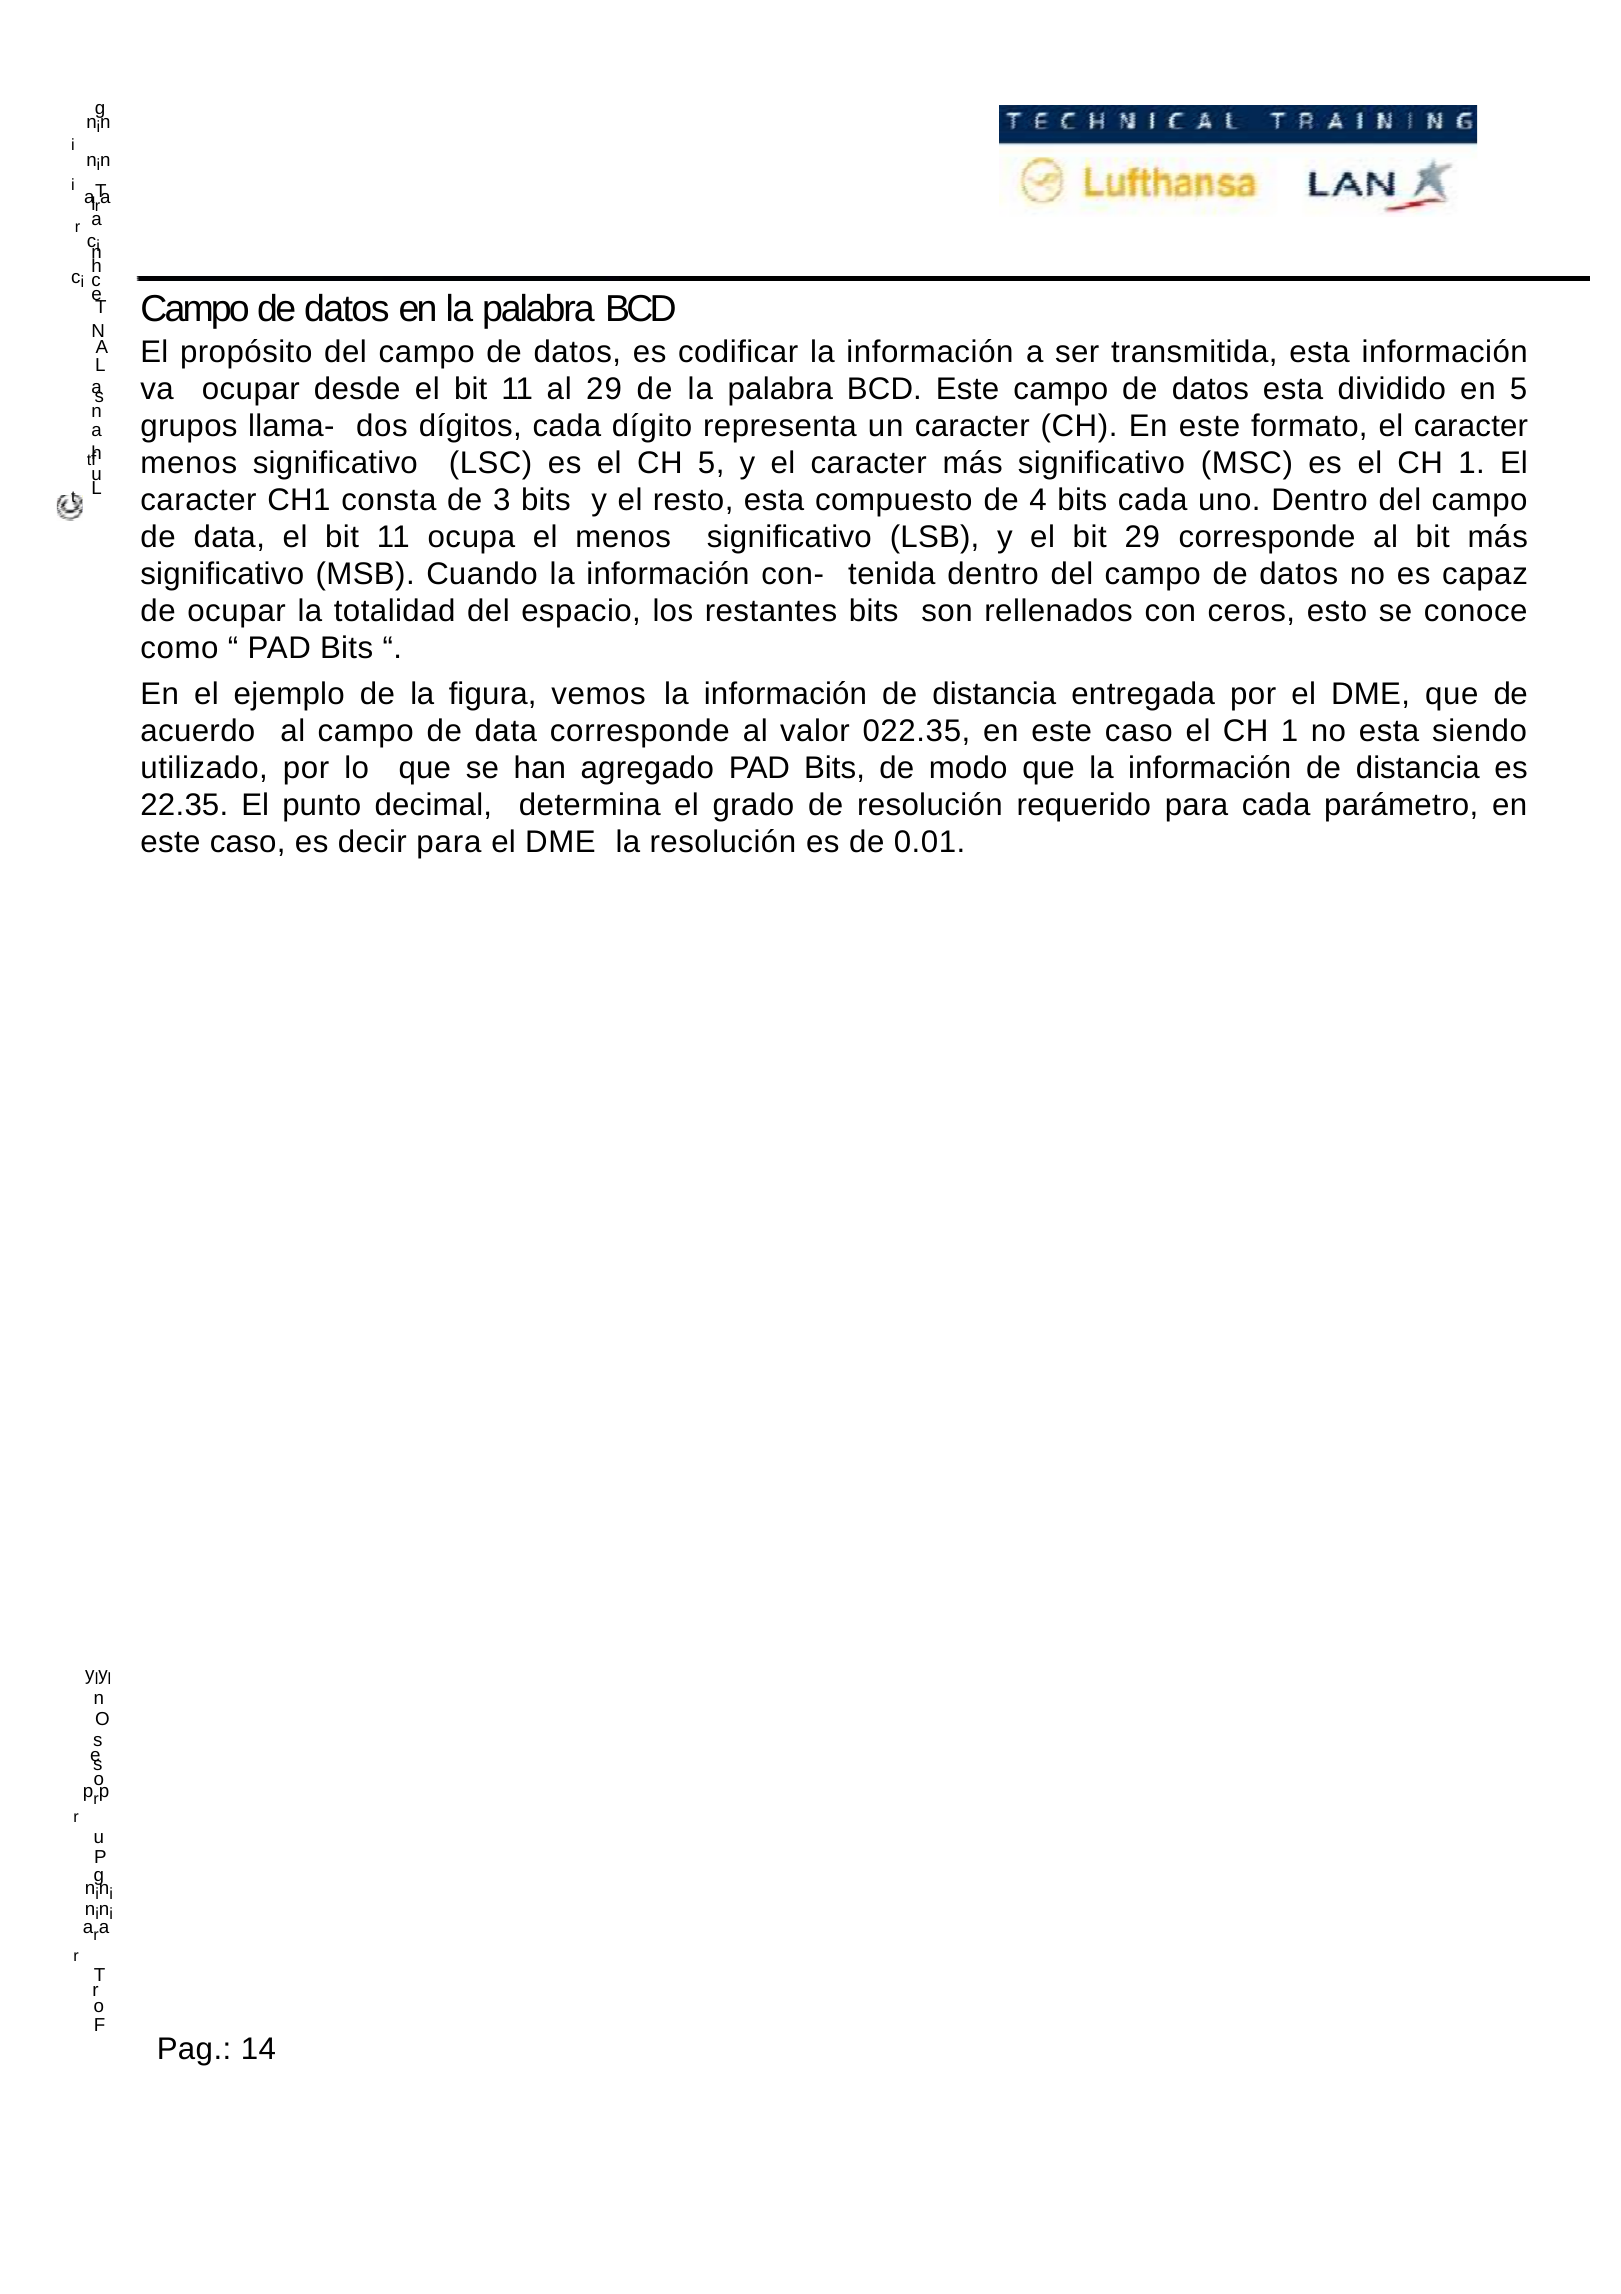

g
     nini
     nini
    arar

     T
     l
    a
     cici
    n
     h
    c
Campo de datos en la palabra BCD
El propósito del campo de datos, es codificar la información a ser transmitida, esta información va  ocupar desde el bit 11 al 29 de la palabra BCD. Este campo de datos esta dividido en 5 grupos llama-  dos dígitos, cada dígito representa un caracter (CH). En este formato, el caracter menos significativo  (LSC) es el CH 5, y el caracter más significativo (MSC) es el CH 1. El caracter CH1 consta de 3 bits  y el resto, esta compuesto de 4 bits cada uno. Dentro del campo de data, el bit 11 ocupa el menos  significativo (LSB), y el bit 29 corresponde al bit más significativo (MSB). Cuando la información con-  tenida dentro del campo de datos no es capaz de ocupar la totalidad del espacio, los restantes bits  son rellenados con ceros, esto se conoce como “ PAD Bits “.
En el ejemplo de la figura, vemos la información de distancia entregada por el DME, que de acuerdo  al campo de data corresponde al valor 022.35, en este caso el CH 1 no esta siendo utilizado, por lo  que se han agregado PAD Bits, de modo que la información de distancia es 22.35. El punto decimal,  determina el grado de resolución requerido para cada parámetro, en este caso, es decir para el DME  la resolución es de 0.01.

    e
     T
     N
     A
     L
    a
    s
    n
    a
     tht
      f
    u
     L

     ylyl
    n
      O
    s
    e
    s
    o
    prpr
    u
     P
    g
     nini
     nini
    arar
     T
    r
    o
     F
Pag.: 14